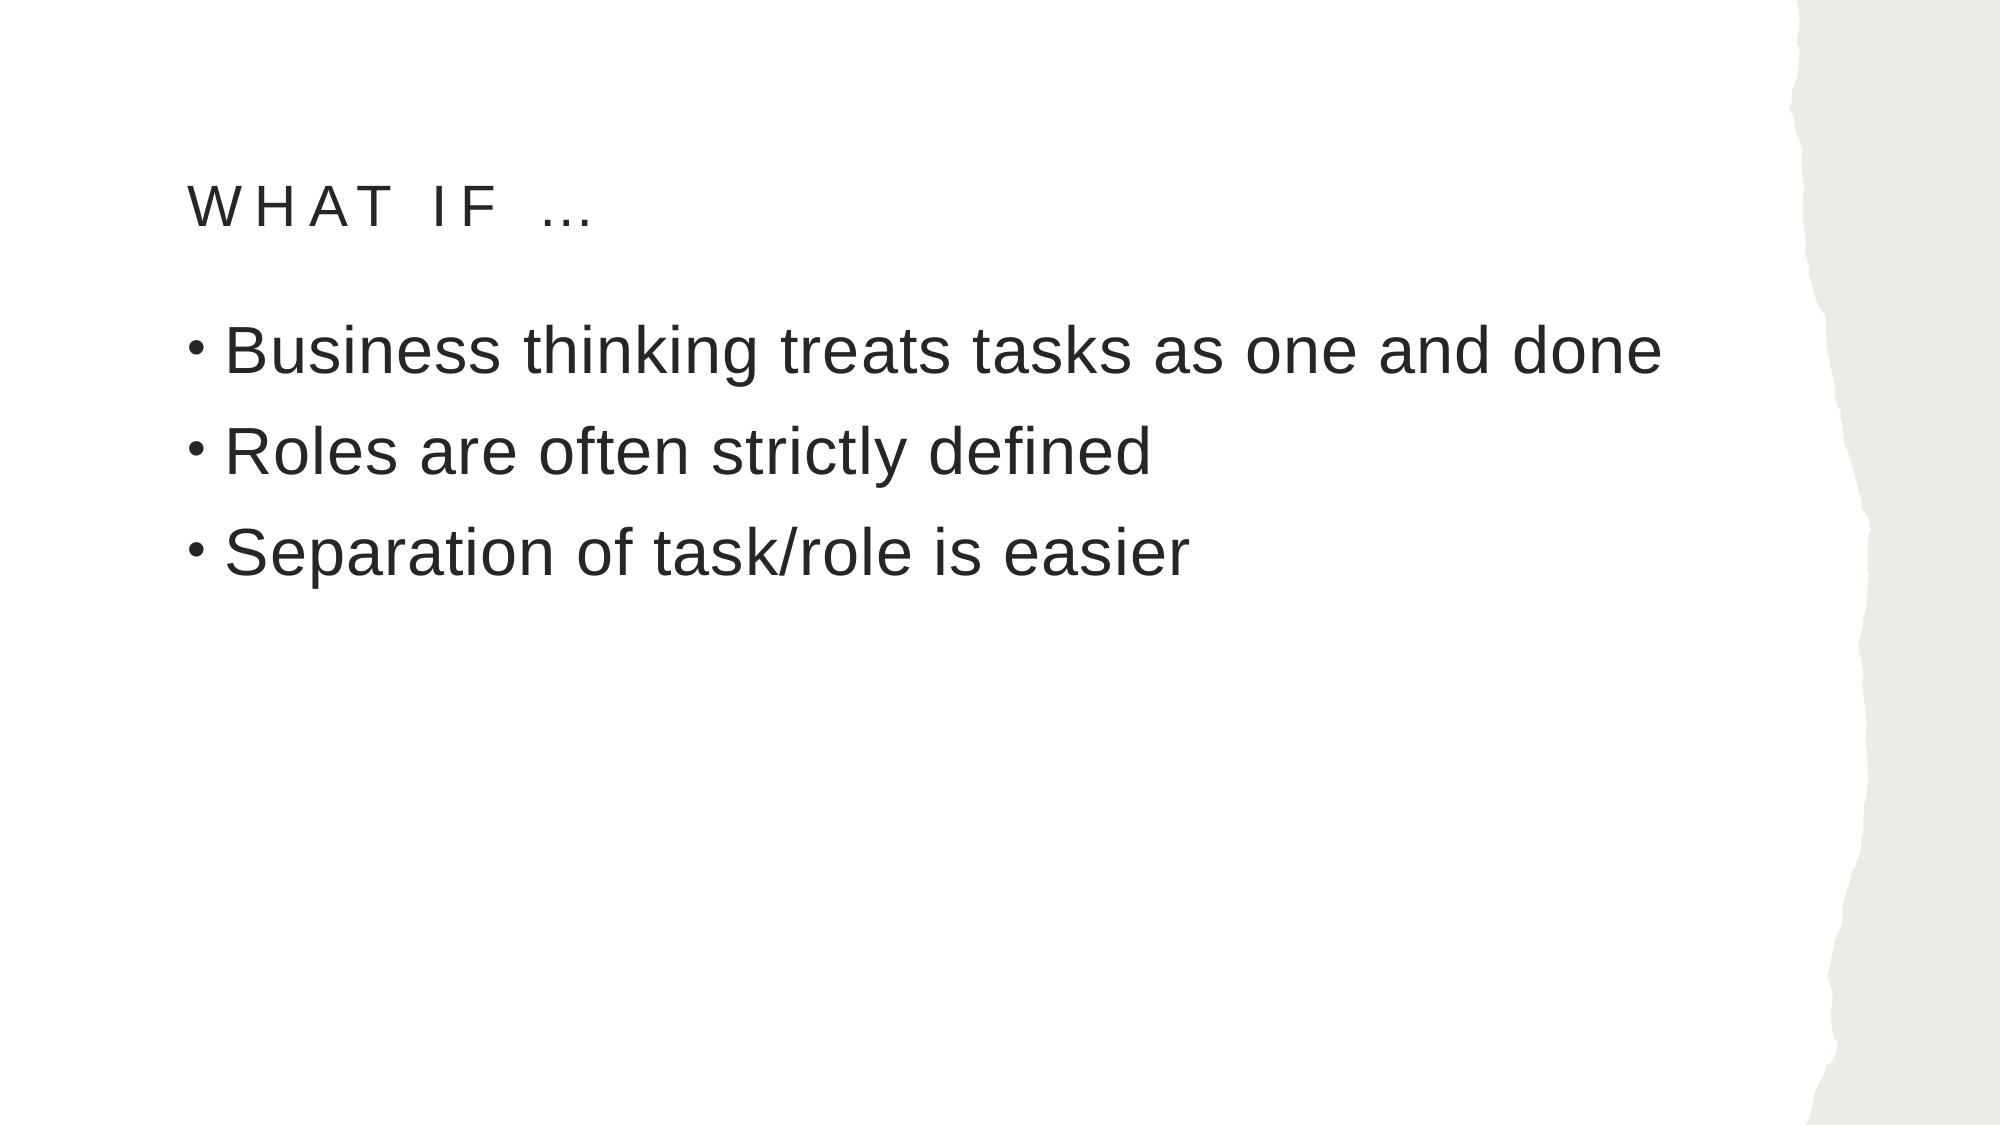

# What if …
Business thinking treats tasks as one and done
Roles are often strictly defined
Separation of task/role is easier